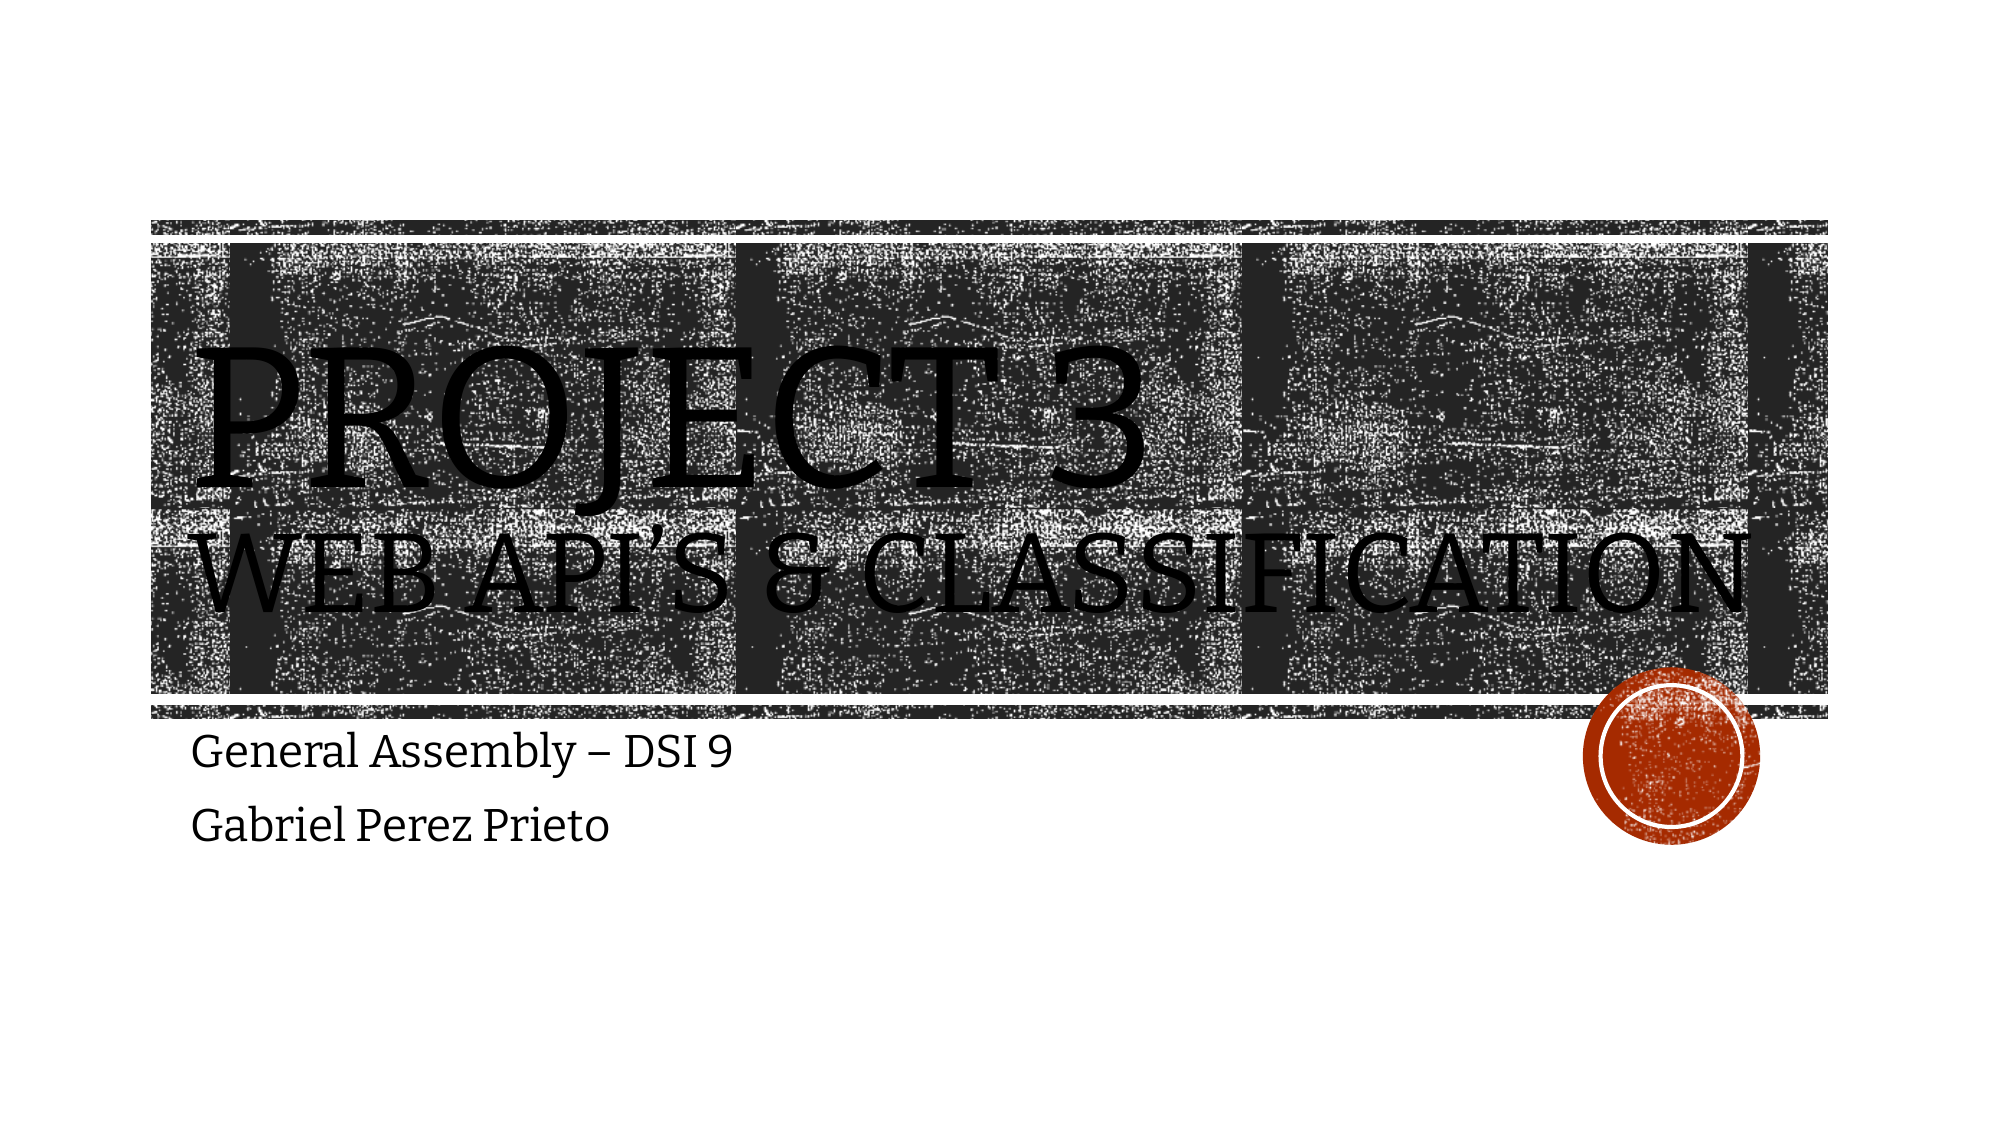

# Project 3 Web API’s & classification
General Assembly – DSI 9
Gabriel Perez Prieto